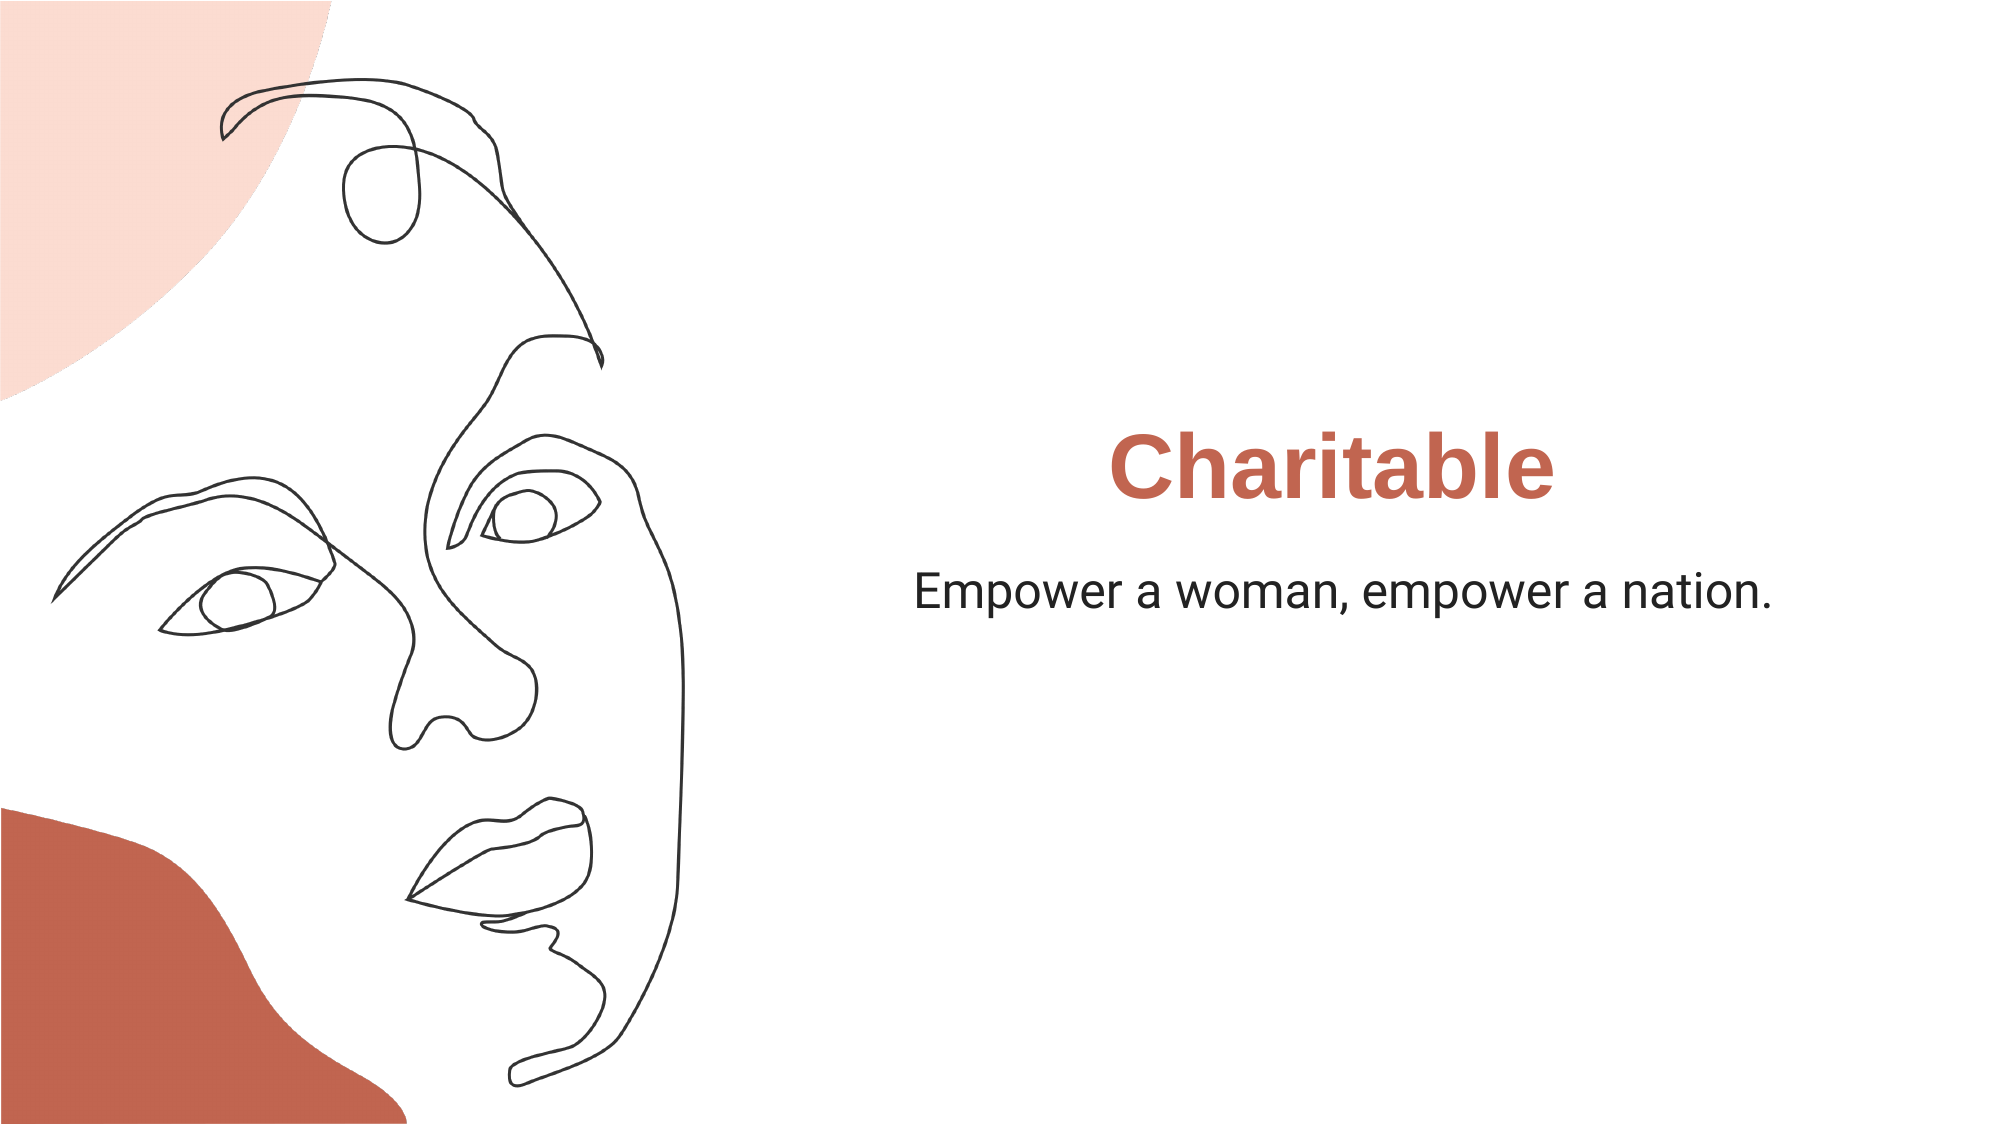

Charitable
 Empower a woman, empower a nation.